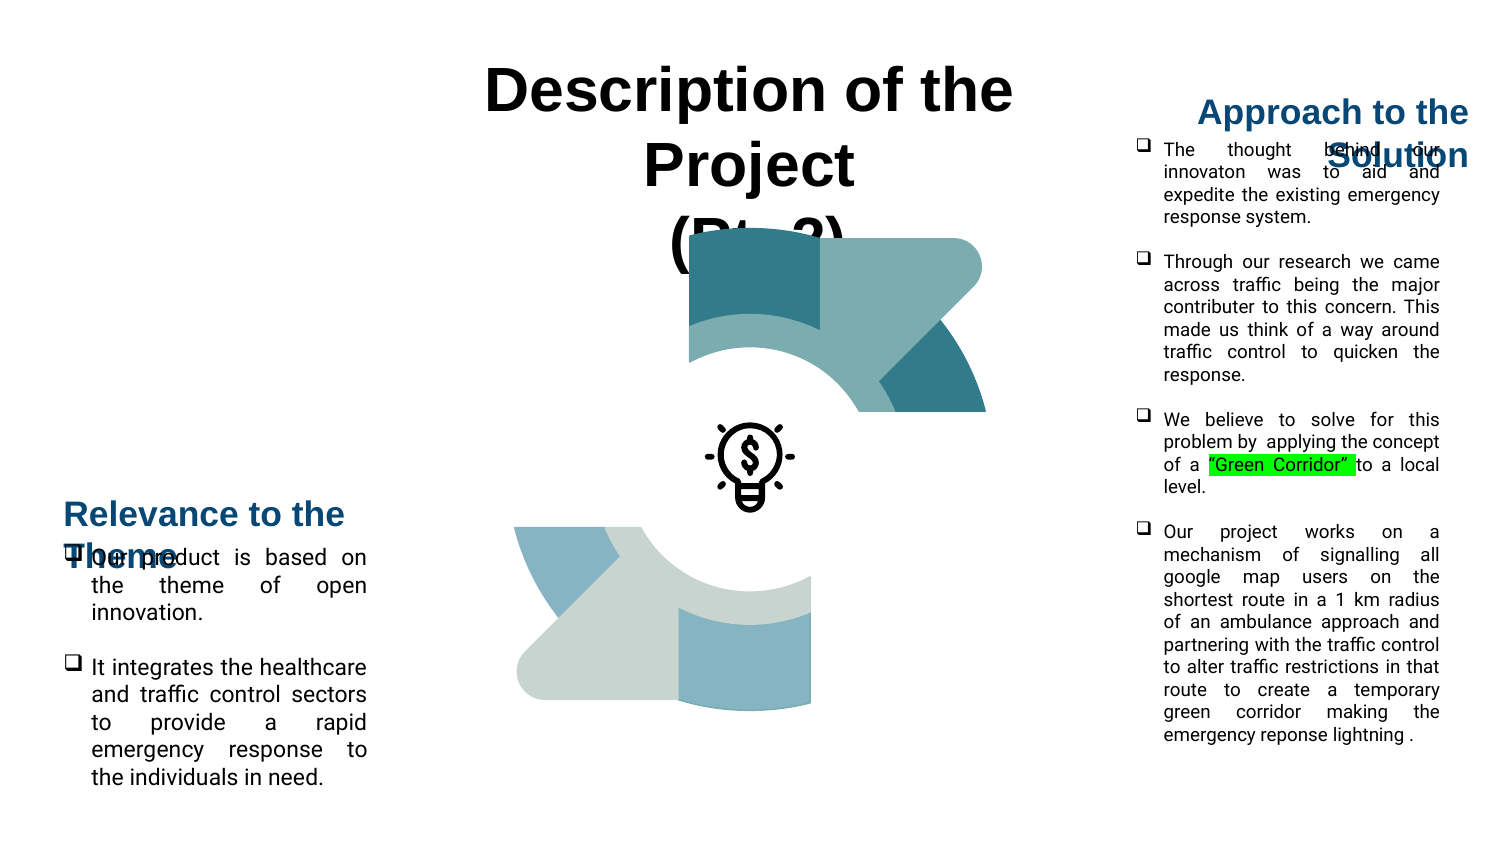

# Description of the Project (Pt -2)
Approach to the Solution
The thought behind our innovaton was to aid and expedite the existing emergency response system.

Through our research we came across traffic being the major contributer to this concern. This made us think of a way around traffic control to quicken the response.

We believe to solve for this problem by  applying the concept of a “Green Corridor” to a local level.

Our project works on a mechanism of signalling all google map users on the shortest route in a 1 km radius of an ambulance approach and partnering with the traffic control to alter traffic restrictions in that route to create a temporary green corridor making the emergency reponse lightning .

Relevance to the Theme
Our product is based on the theme of open innovation.

It integrates the healthcare and traffic control sectors to provide a rapid emergency response to the individuals in need.